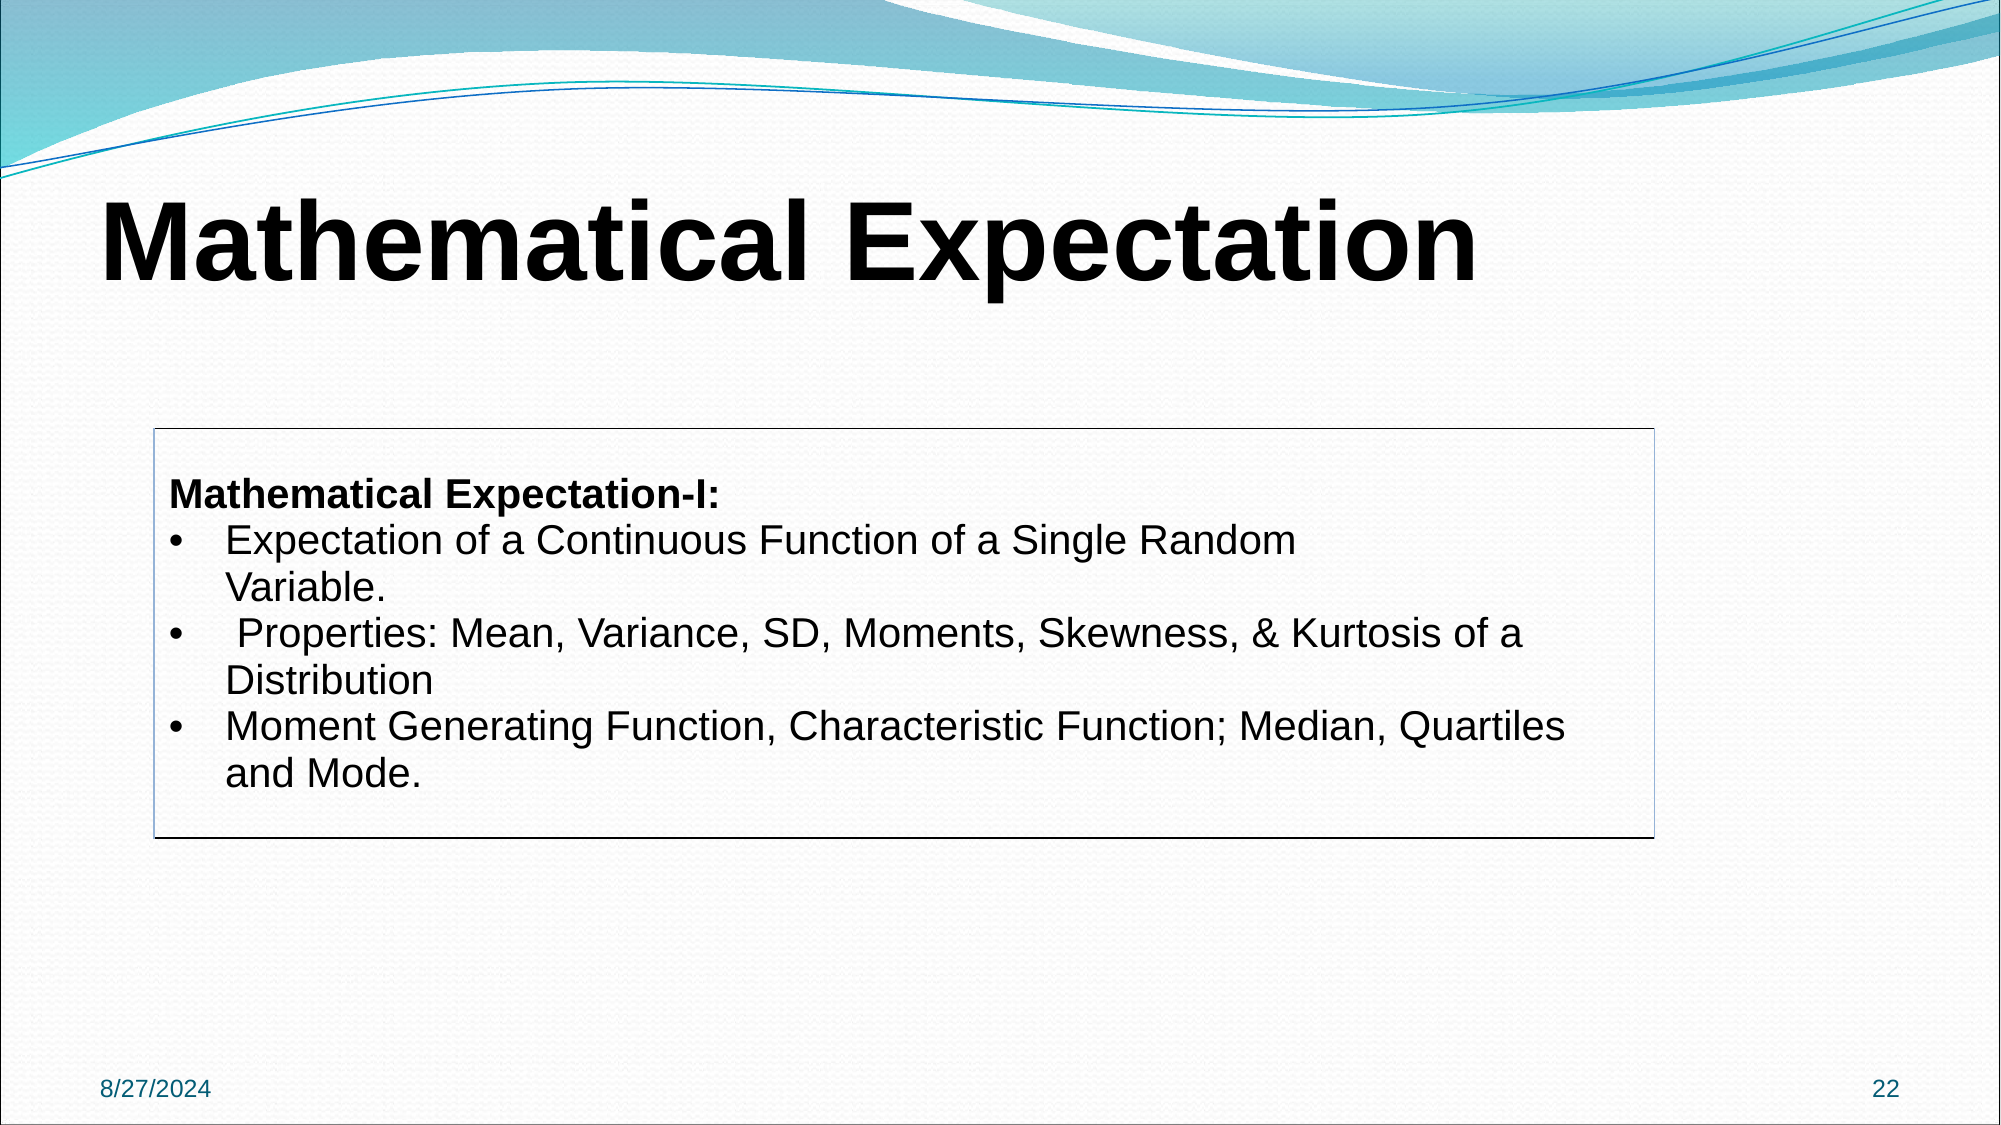

# Mathematical Expectation
| Mathematical Expectation-I: Expectation of a Continuous Function of a Single Random Variable. Properties: Mean, Variance, SD, Moments, Skewness, & Kurtosis of a Distribution Moment Generating Function, Characteristic Function; Median, Quartiles and Mode. |
| --- |
8/27/2024
22